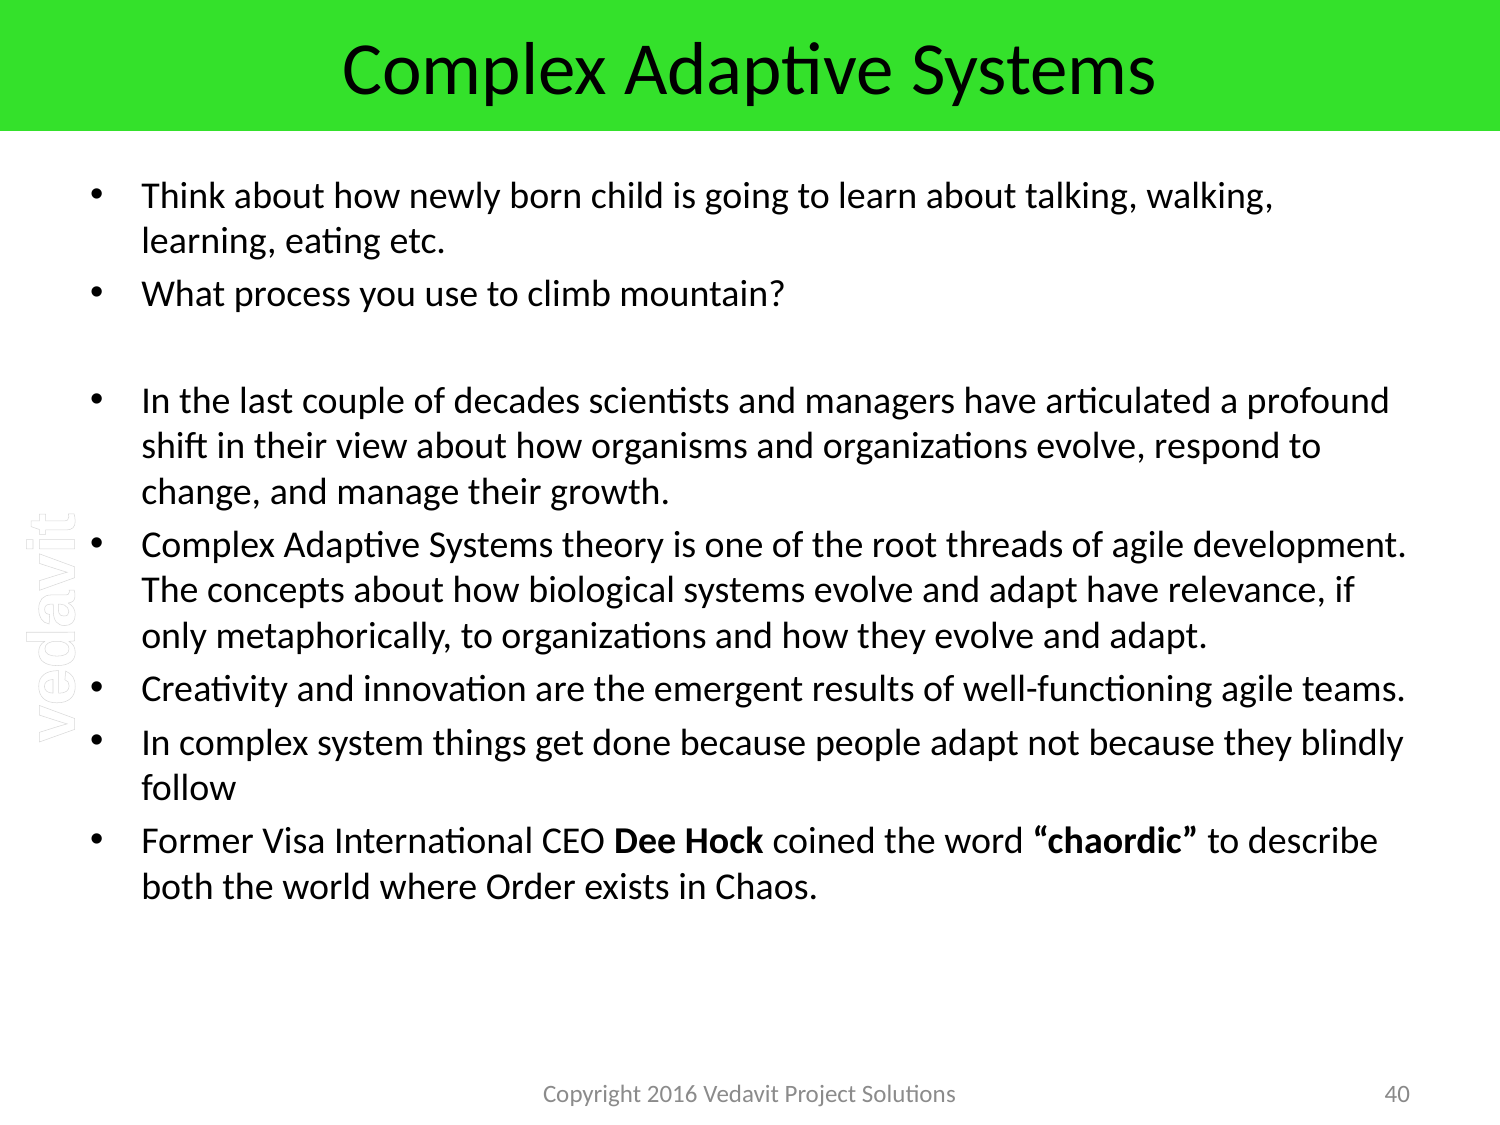

# Complex Adaptive Systems
Think about how newly born child is going to learn about talking, walking, learning, eating etc.
What process you use to climb mountain?

In the last couple of decades scientists and managers have articulated a profound shift in their view about how organisms and organizations evolve, respond to change, and manage their growth.
Complex Adaptive Systems theory is one of the root threads of agile development. The concepts about how biological systems evolve and adapt have relevance, if only metaphorically, to organizations and how they evolve and adapt.
Creativity and innovation are the emergent results of well-functioning agile teams.
In complex system things get done because people adapt not because they blindly follow
Former Visa International CEO Dee Hock coined the word “chaordic” to describe both the world where Order exists in Chaos.
Copyright 2016 Vedavit Project Solutions
40